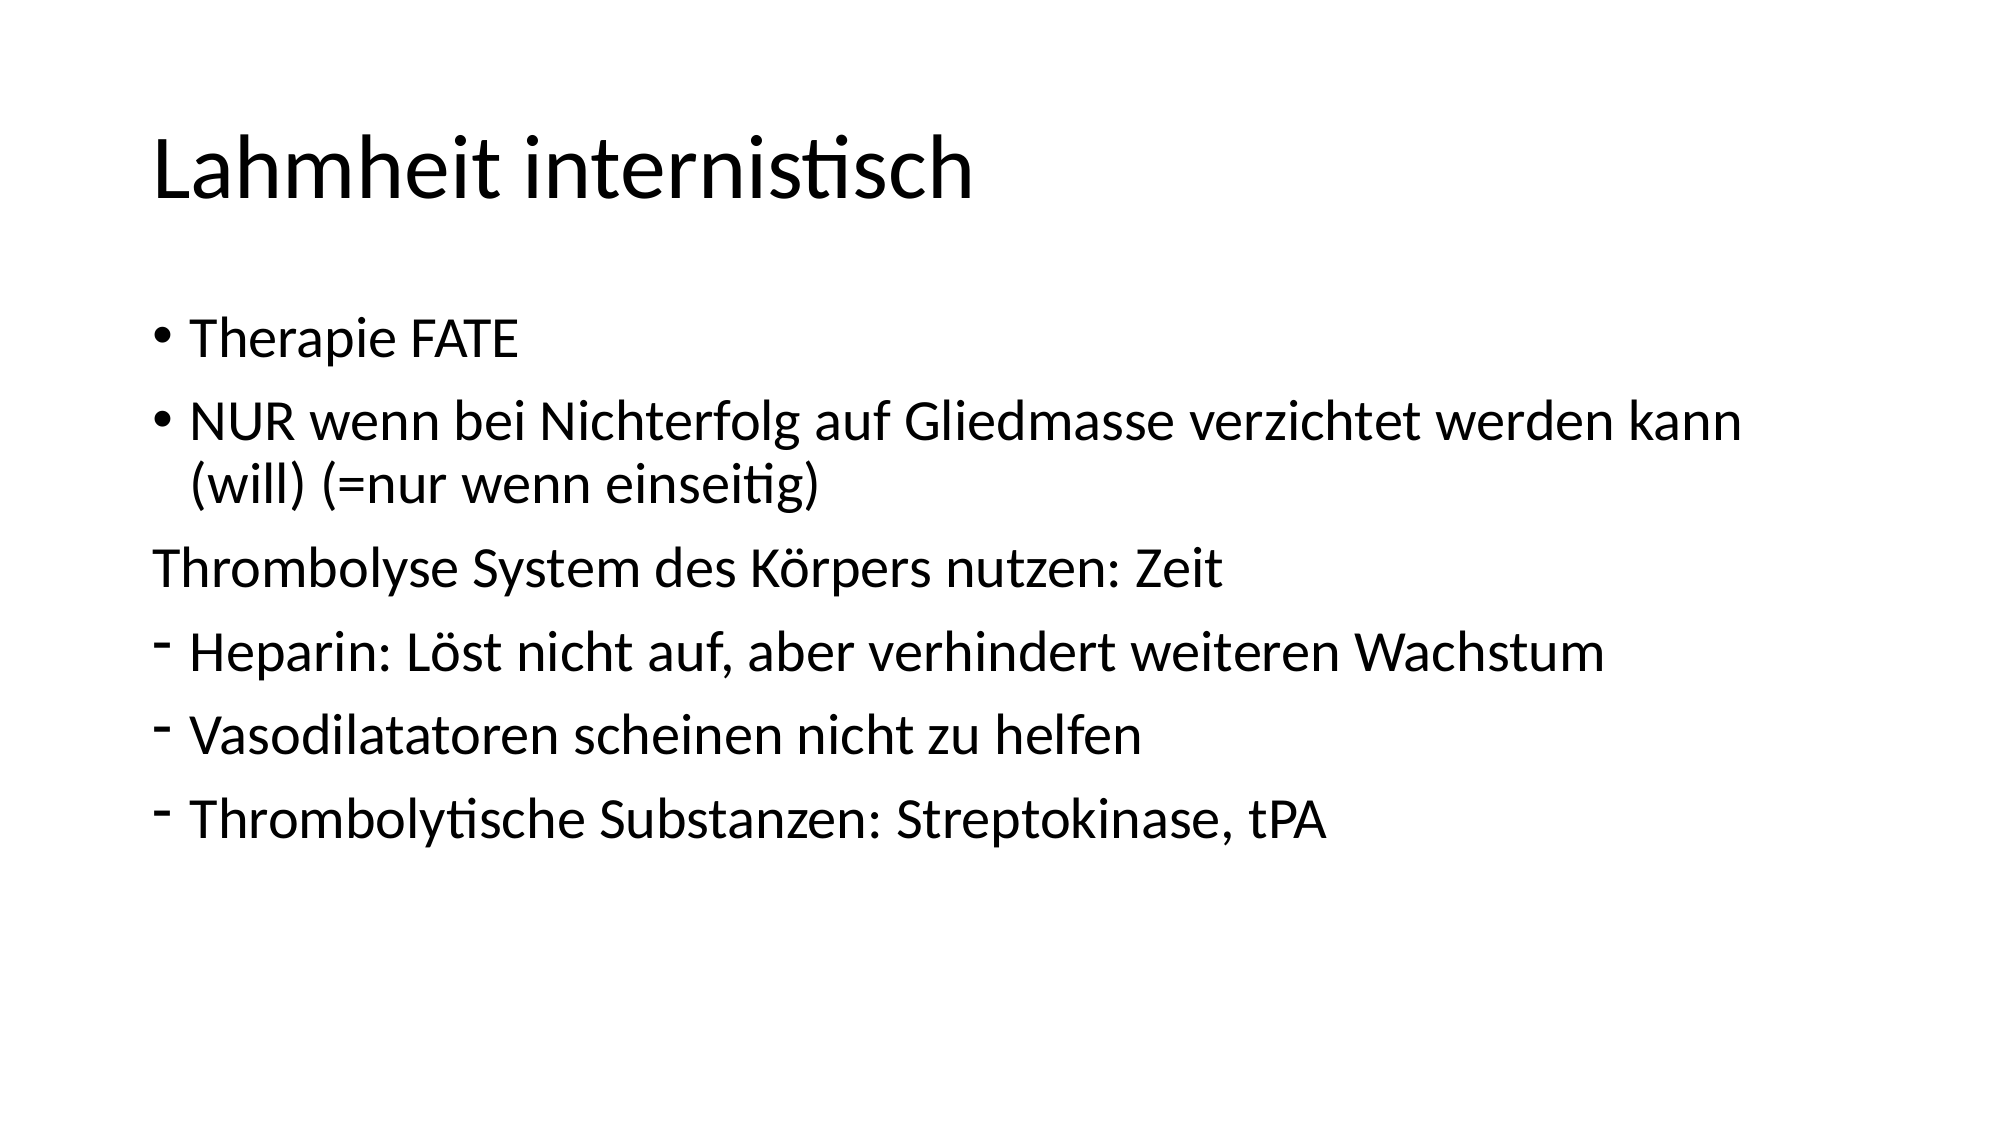

# Lahmheit internistisch
Therapie FATE
NUR wenn bei Nichterfolg auf Gliedmasse verzichtet werden kann (will) (=nur wenn einseitig)
Thrombolyse System des Körpers nutzen: Zeit
Heparin: Löst nicht auf, aber verhindert weiteren Wachstum
Vasodilatatoren scheinen nicht zu helfen
Thrombolytische Substanzen: Streptokinase, tPA